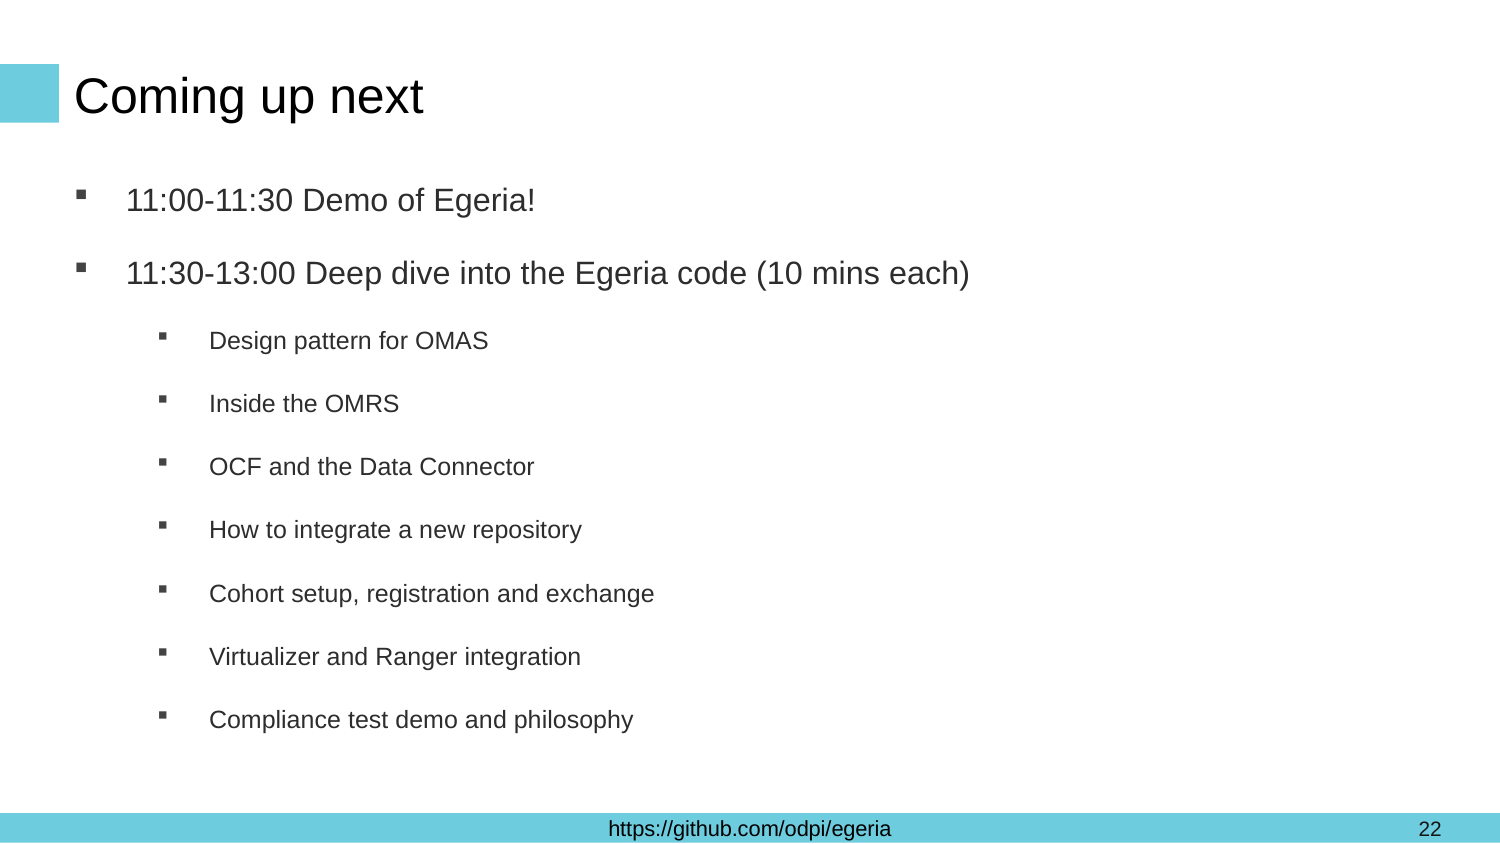

# Coming up next
11:00-11:30 Demo of Egeria!
11:30-13:00 Deep dive into the Egeria code (10 mins each)
Design pattern for OMAS
Inside the OMRS
OCF and the Data Connector
How to integrate a new repository
Cohort setup, registration and exchange
Virtualizer and Ranger integration
Compliance test demo and philosophy

22